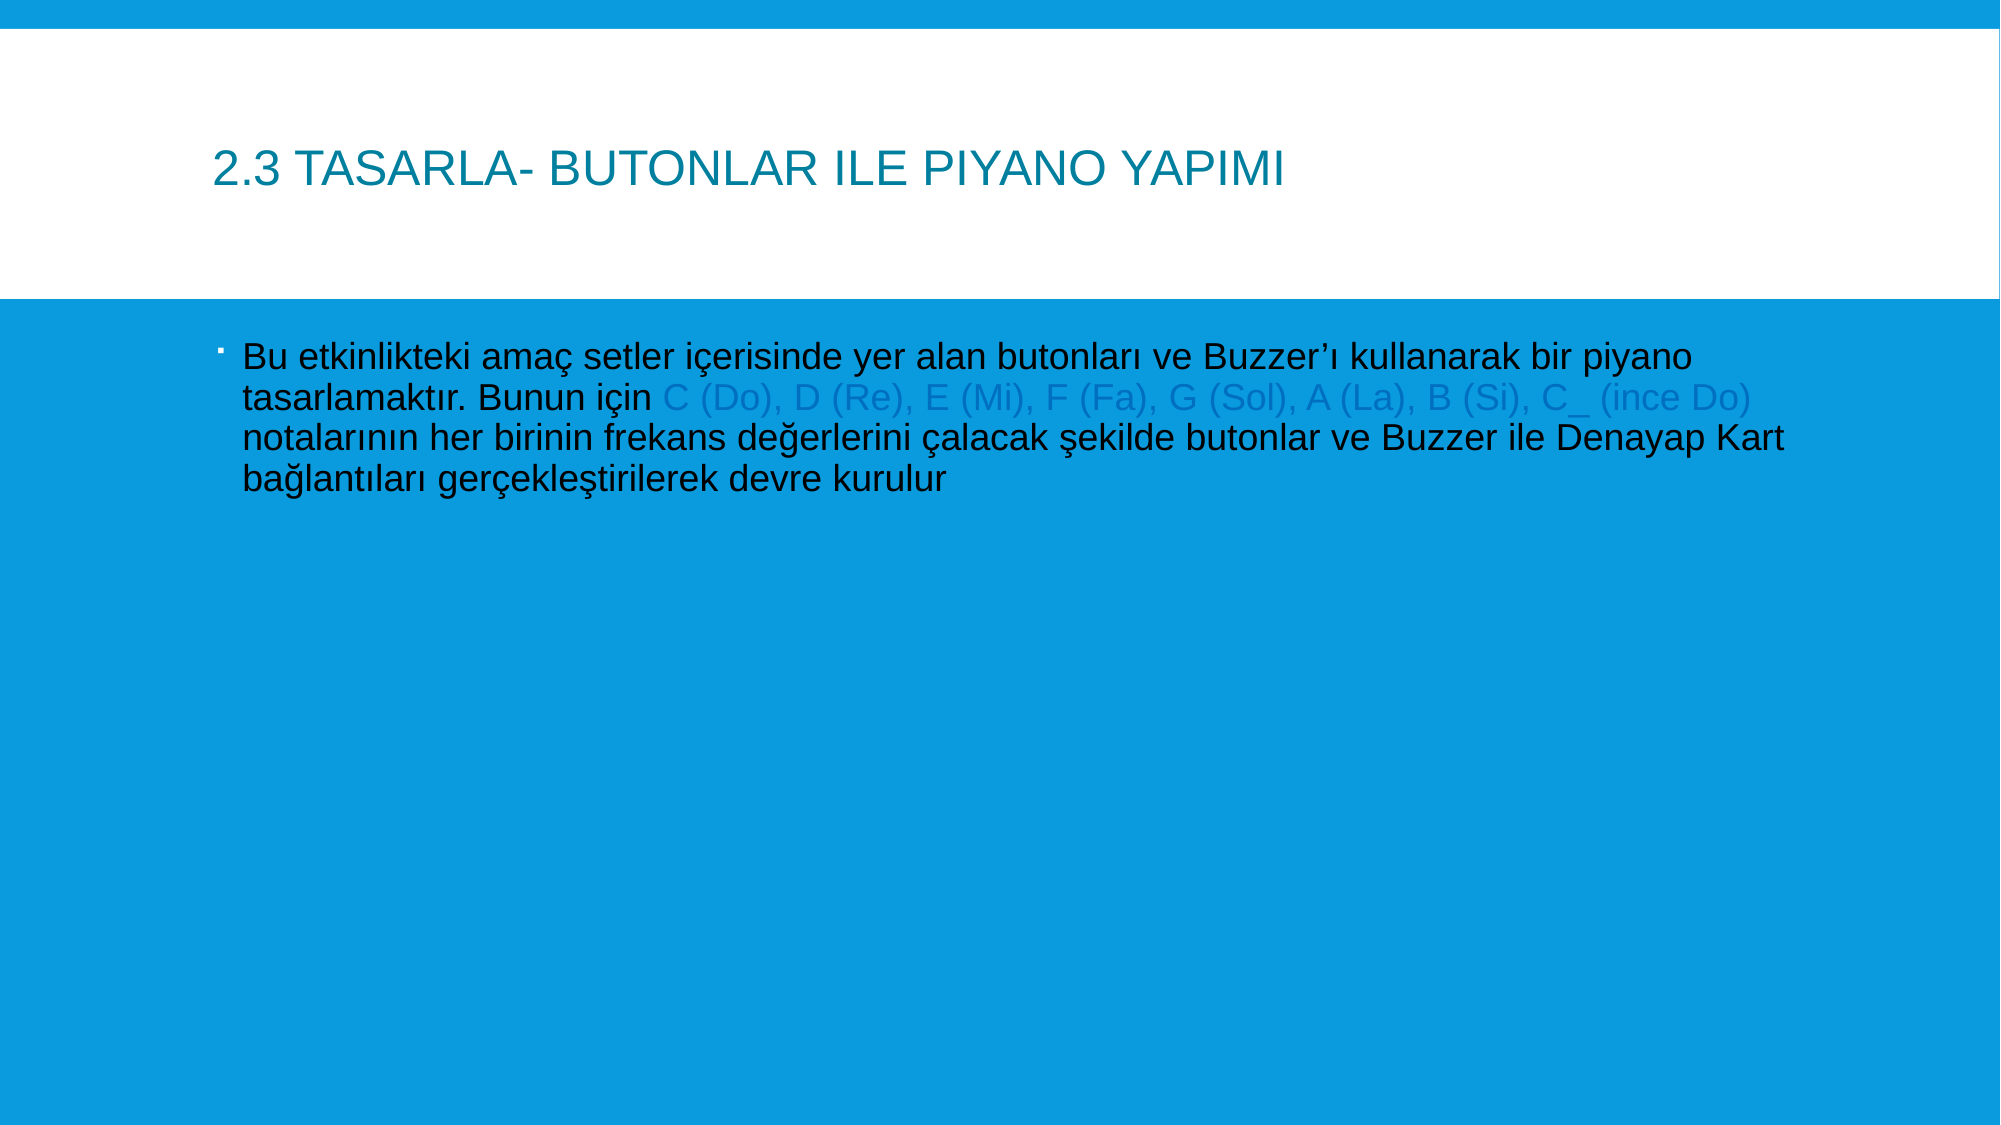

# 2.3 Tasarla- Butonlar ile Piyano Yapımı
Bu etkinlikteki amaç setler içerisinde yer alan butonları ve Buzzer’ı kullanarak bir piyano tasarlamaktır. Bunun için C (Do), D (Re), E (Mi), F (Fa), G (Sol), A (La), B (Si), C_ (ince Do) notalarının her birinin frekans değerlerini çalacak şekilde butonlar ve Buzzer ile Denayap Kart bağlantıları gerçekleştirilerek devre kurulur